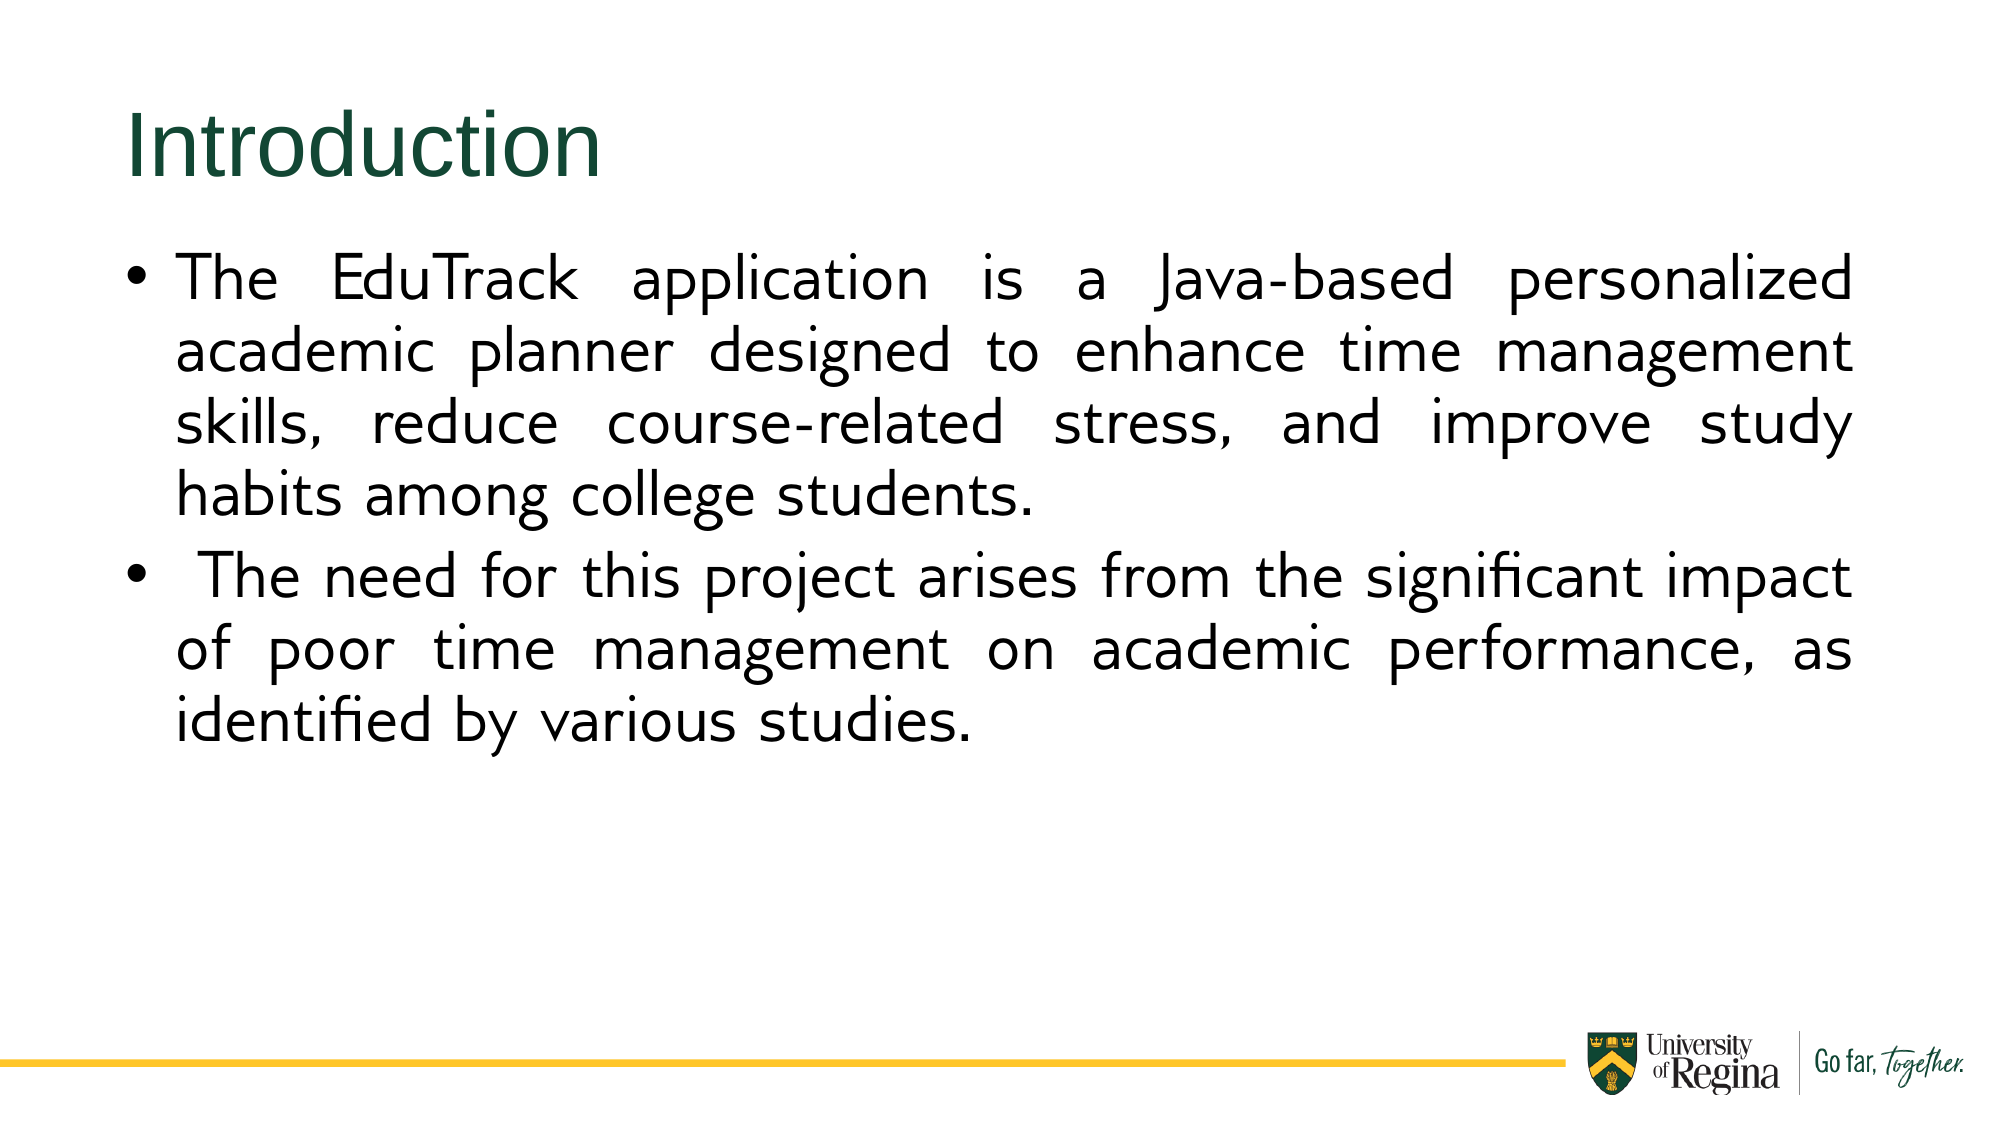

Introduction
The EduTrack application is a Java-based personalized academic planner designed to enhance time management skills, reduce course-related stress, and improve study habits among college students.
 The need for this project arises from the significant impact of poor time management on academic performance, as identified by various studies.